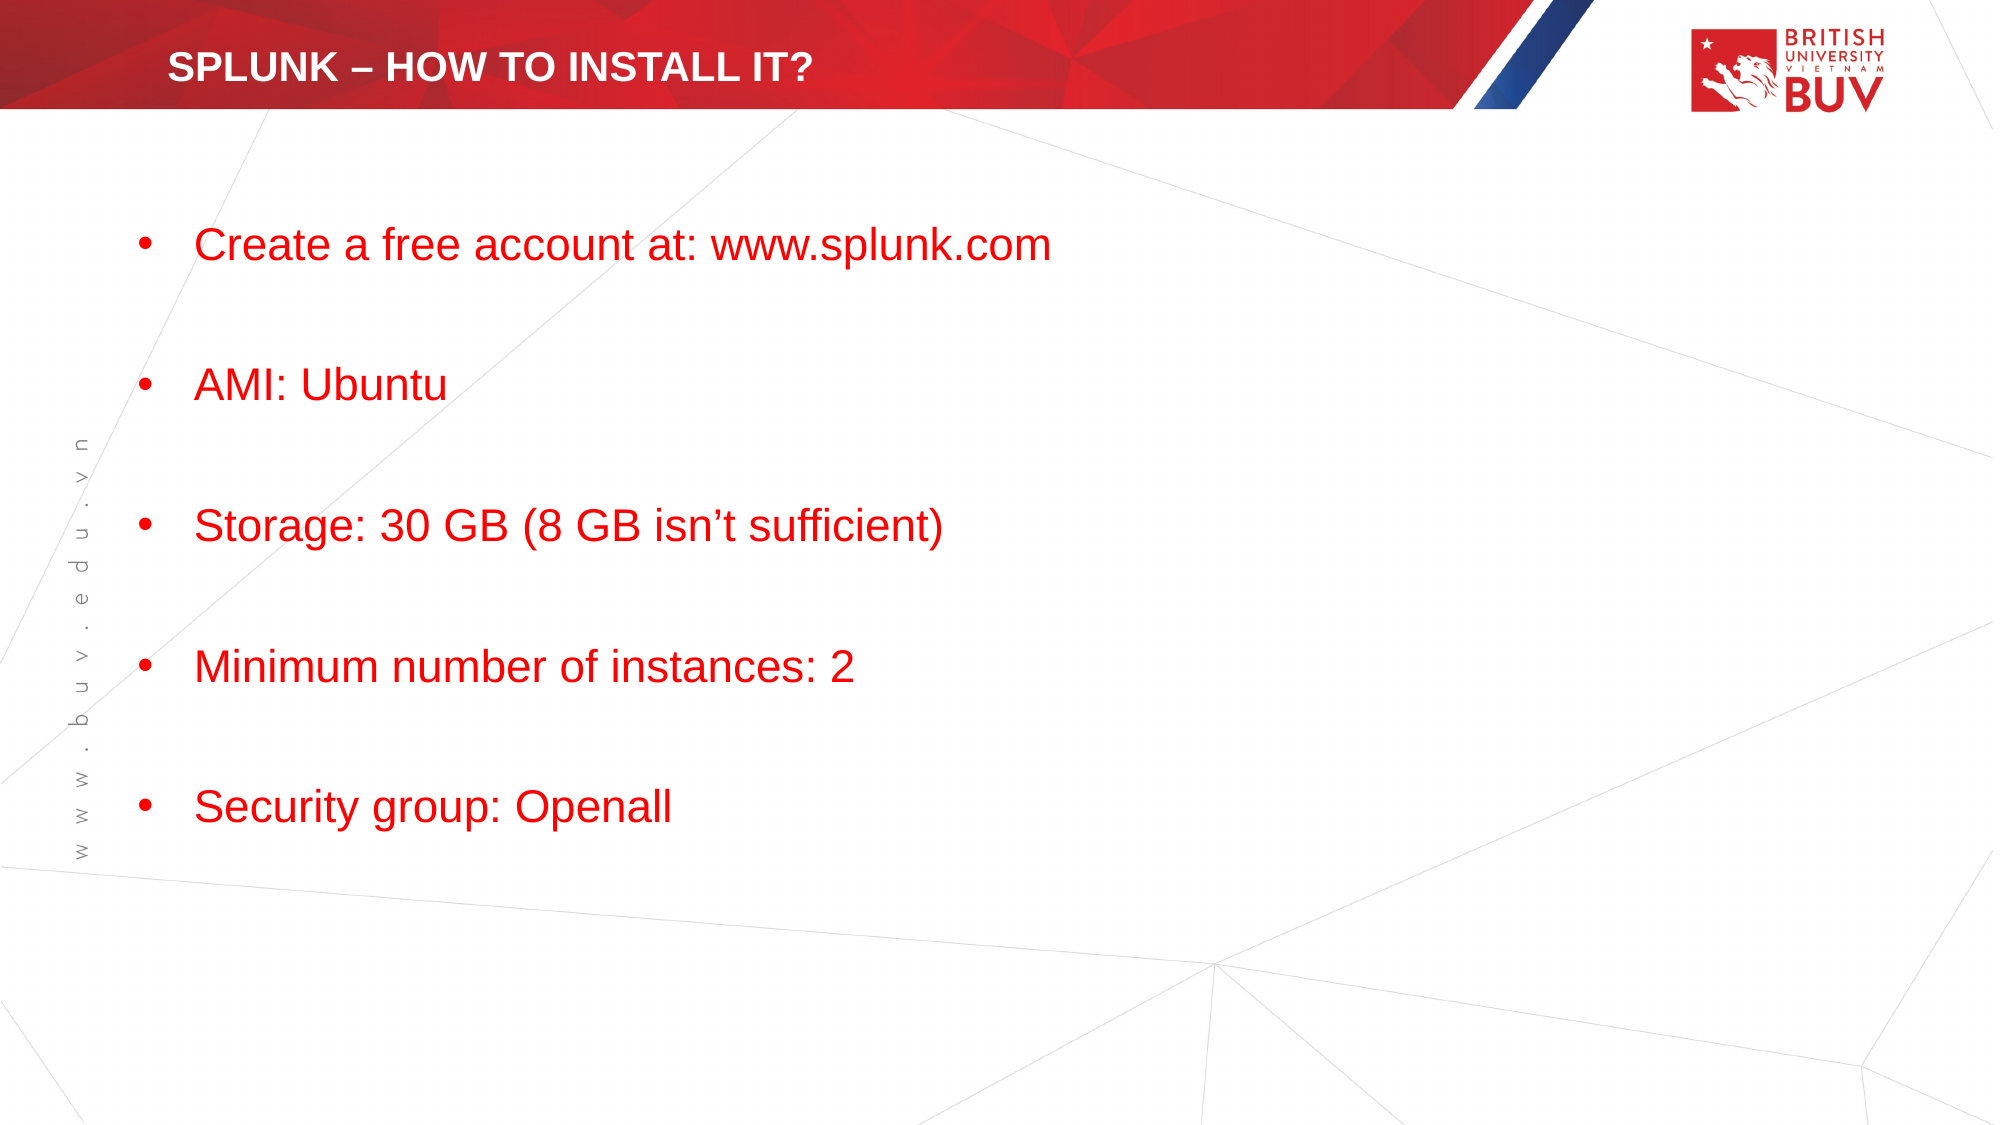

SPLUNK – HOW TO INSTALL IT?

Create a free account at: www.splunk.com

AMI: Ubuntu

Storage: 30 GB (8 GB isn’t sufficient)

Minimum number of instances: 2

Security group: Openall